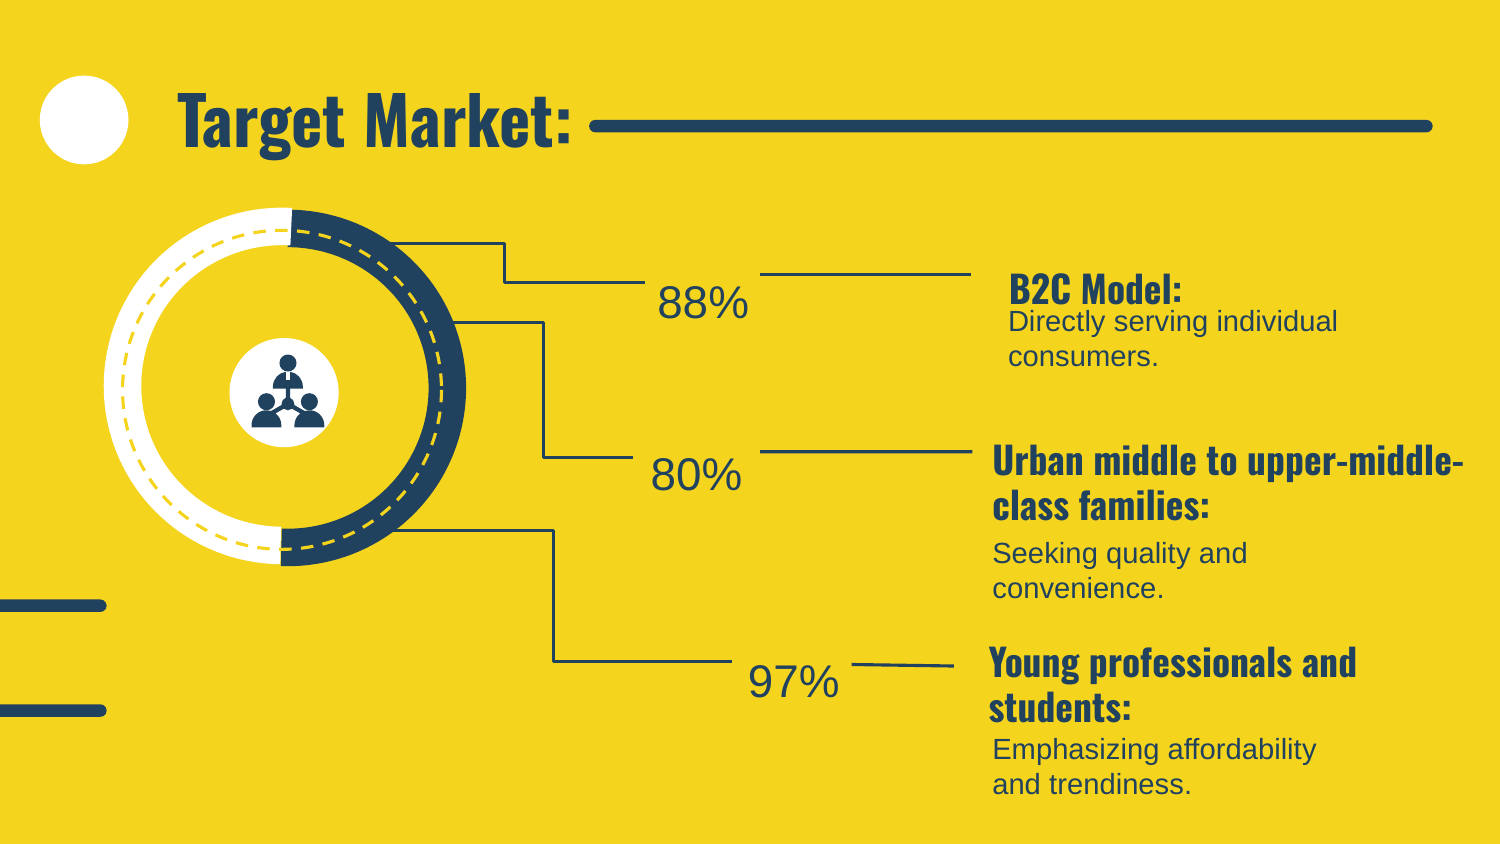

# Target Market:

B2C Model:
88%
Directly serving individual consumers.

80%
Urban middle to upper-middle-class families:
Seeking quality and convenience.
97%
Young professionals and students:
Emphasizing affordability and trendiness.